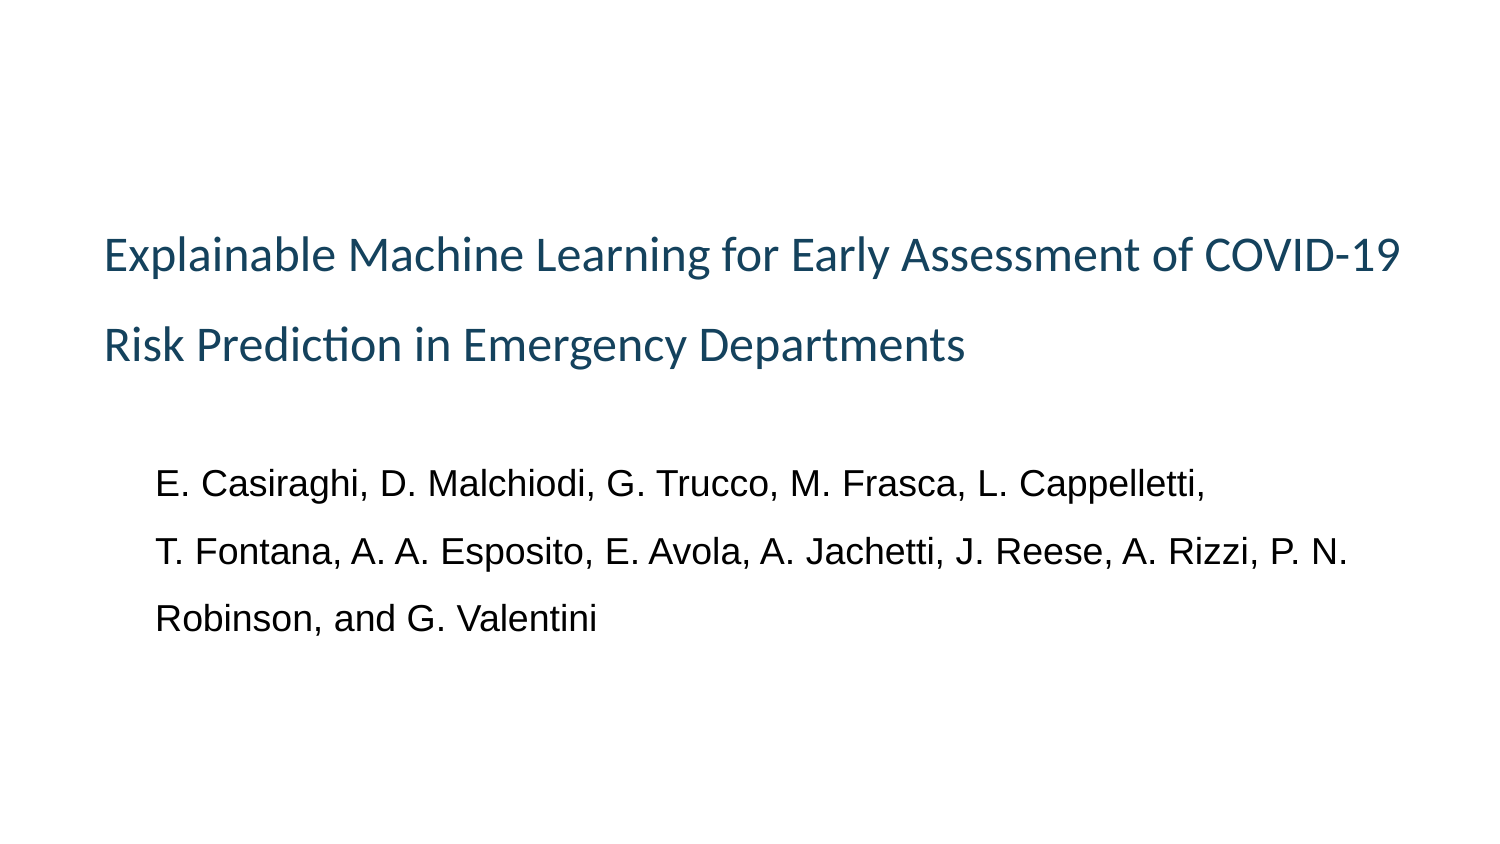

# Explainable Machine Learning for Early Assessment of COVID-19 Risk Prediction in Emergency Departments
E. Casiraghi, D. Malchiodi, G. Trucco, M. Frasca, L. Cappelletti,
T. Fontana, A. A. Esposito, E. Avola, A. Jachetti, J. Reese, A. Rizzi, P. N. Robinson, and G. Valentini